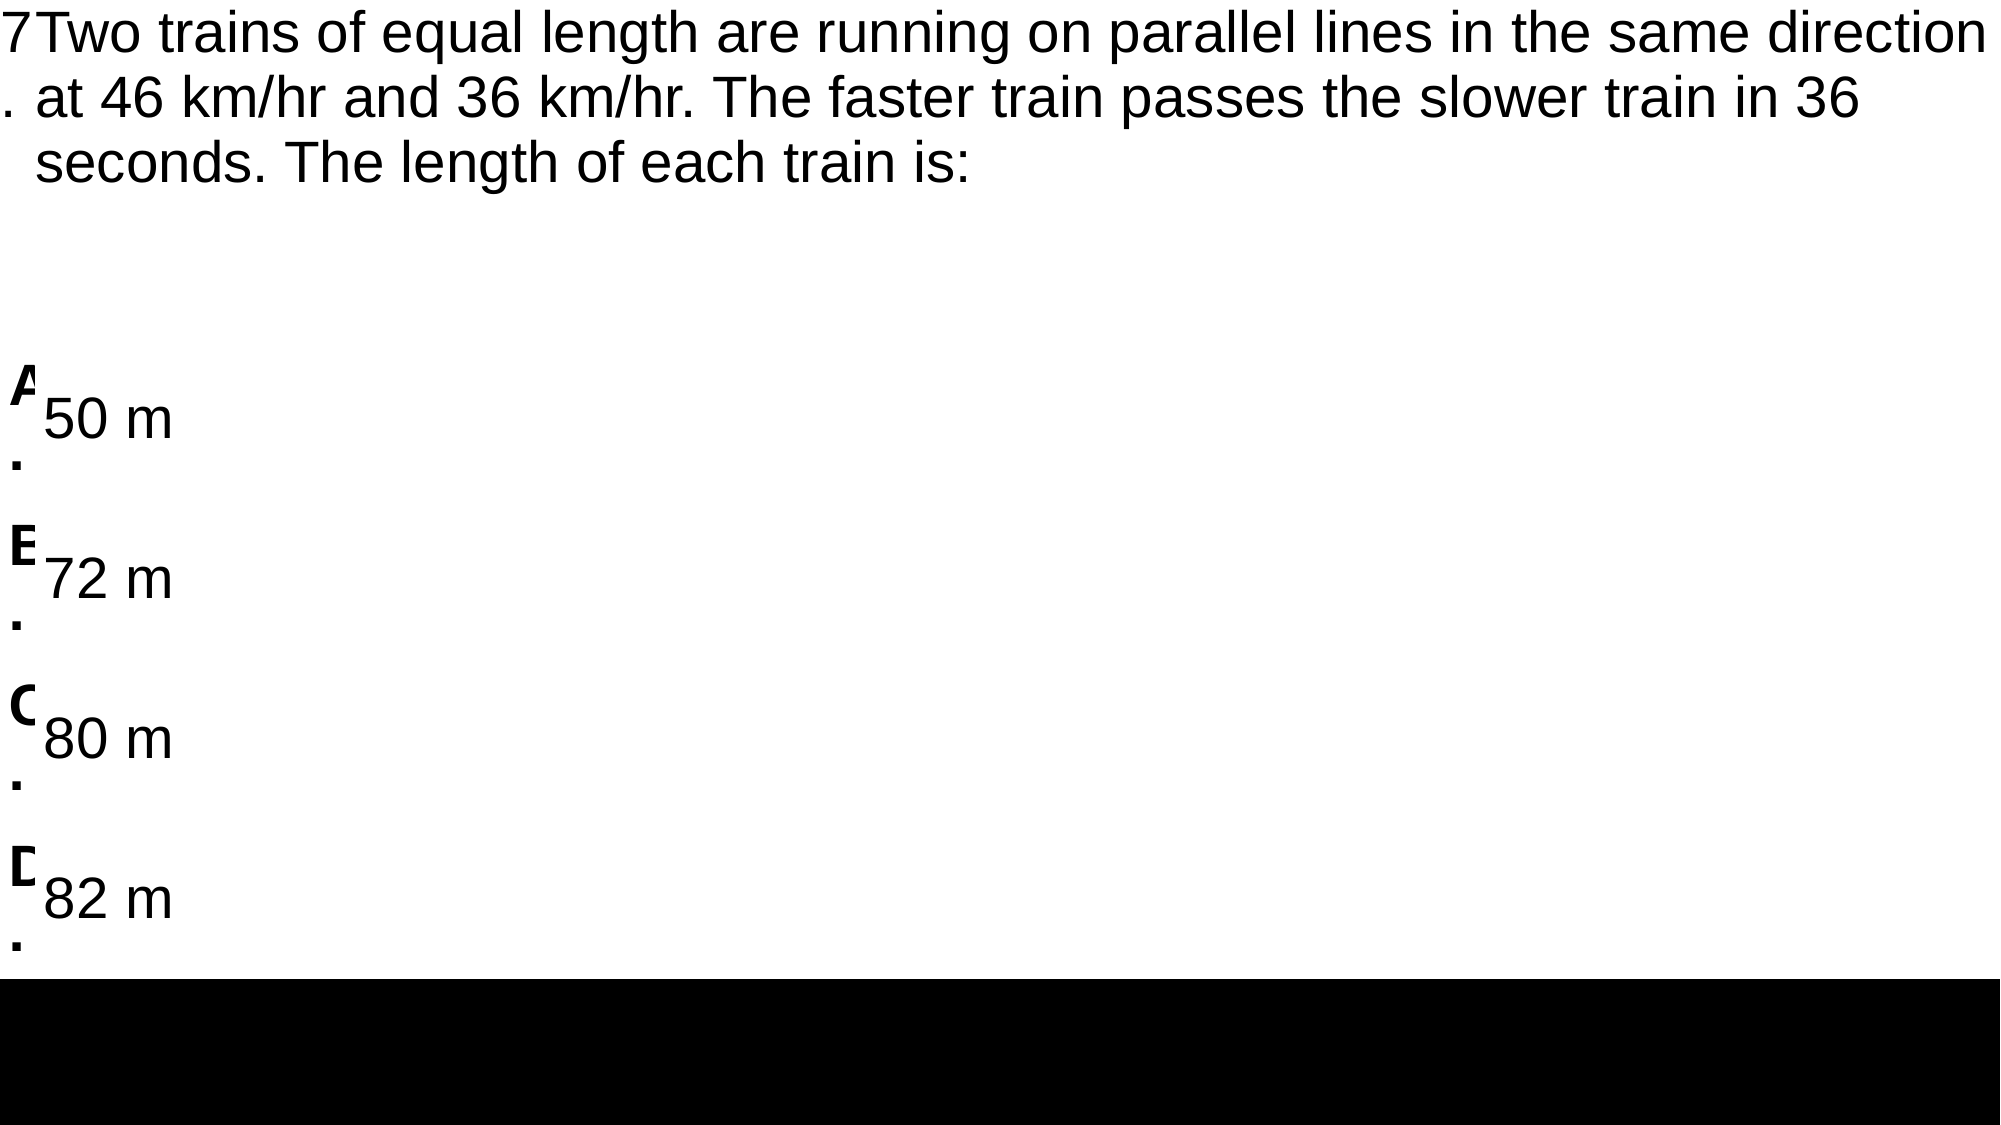

| 7. | Two trains of equal length are running on parallel lines in the same direction at 46 km/hr and 36 km/hr. The faster train passes the slower train in 36 seconds. The length of each train is: |
| --- | --- |
|  |  |
| A. | 50 m |
| B. | 72 m |
| C. | 80 m |
| D. | 82 m |
#